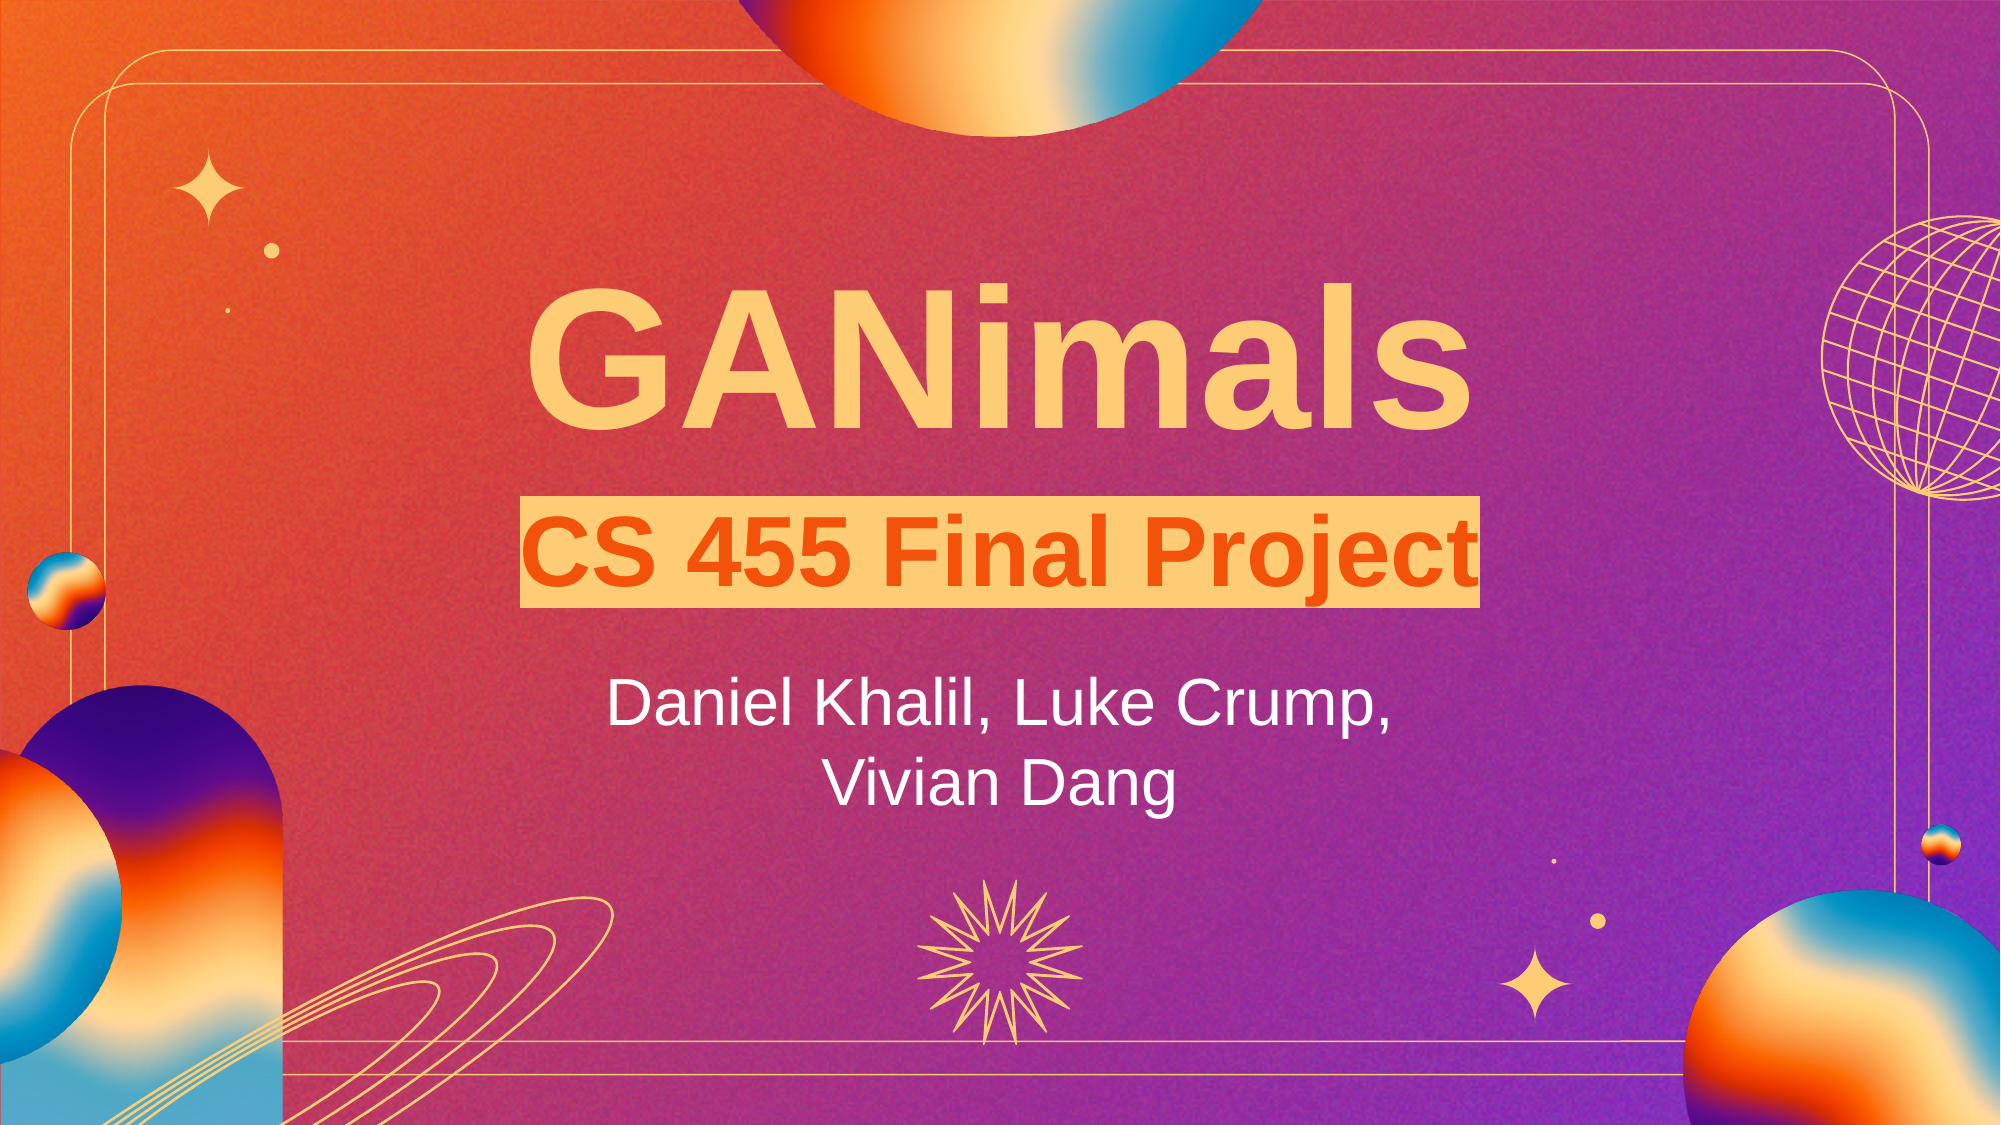

# GANimals
CS 455 Final Project
Daniel Khalil, Luke Crump, Vivian Dang